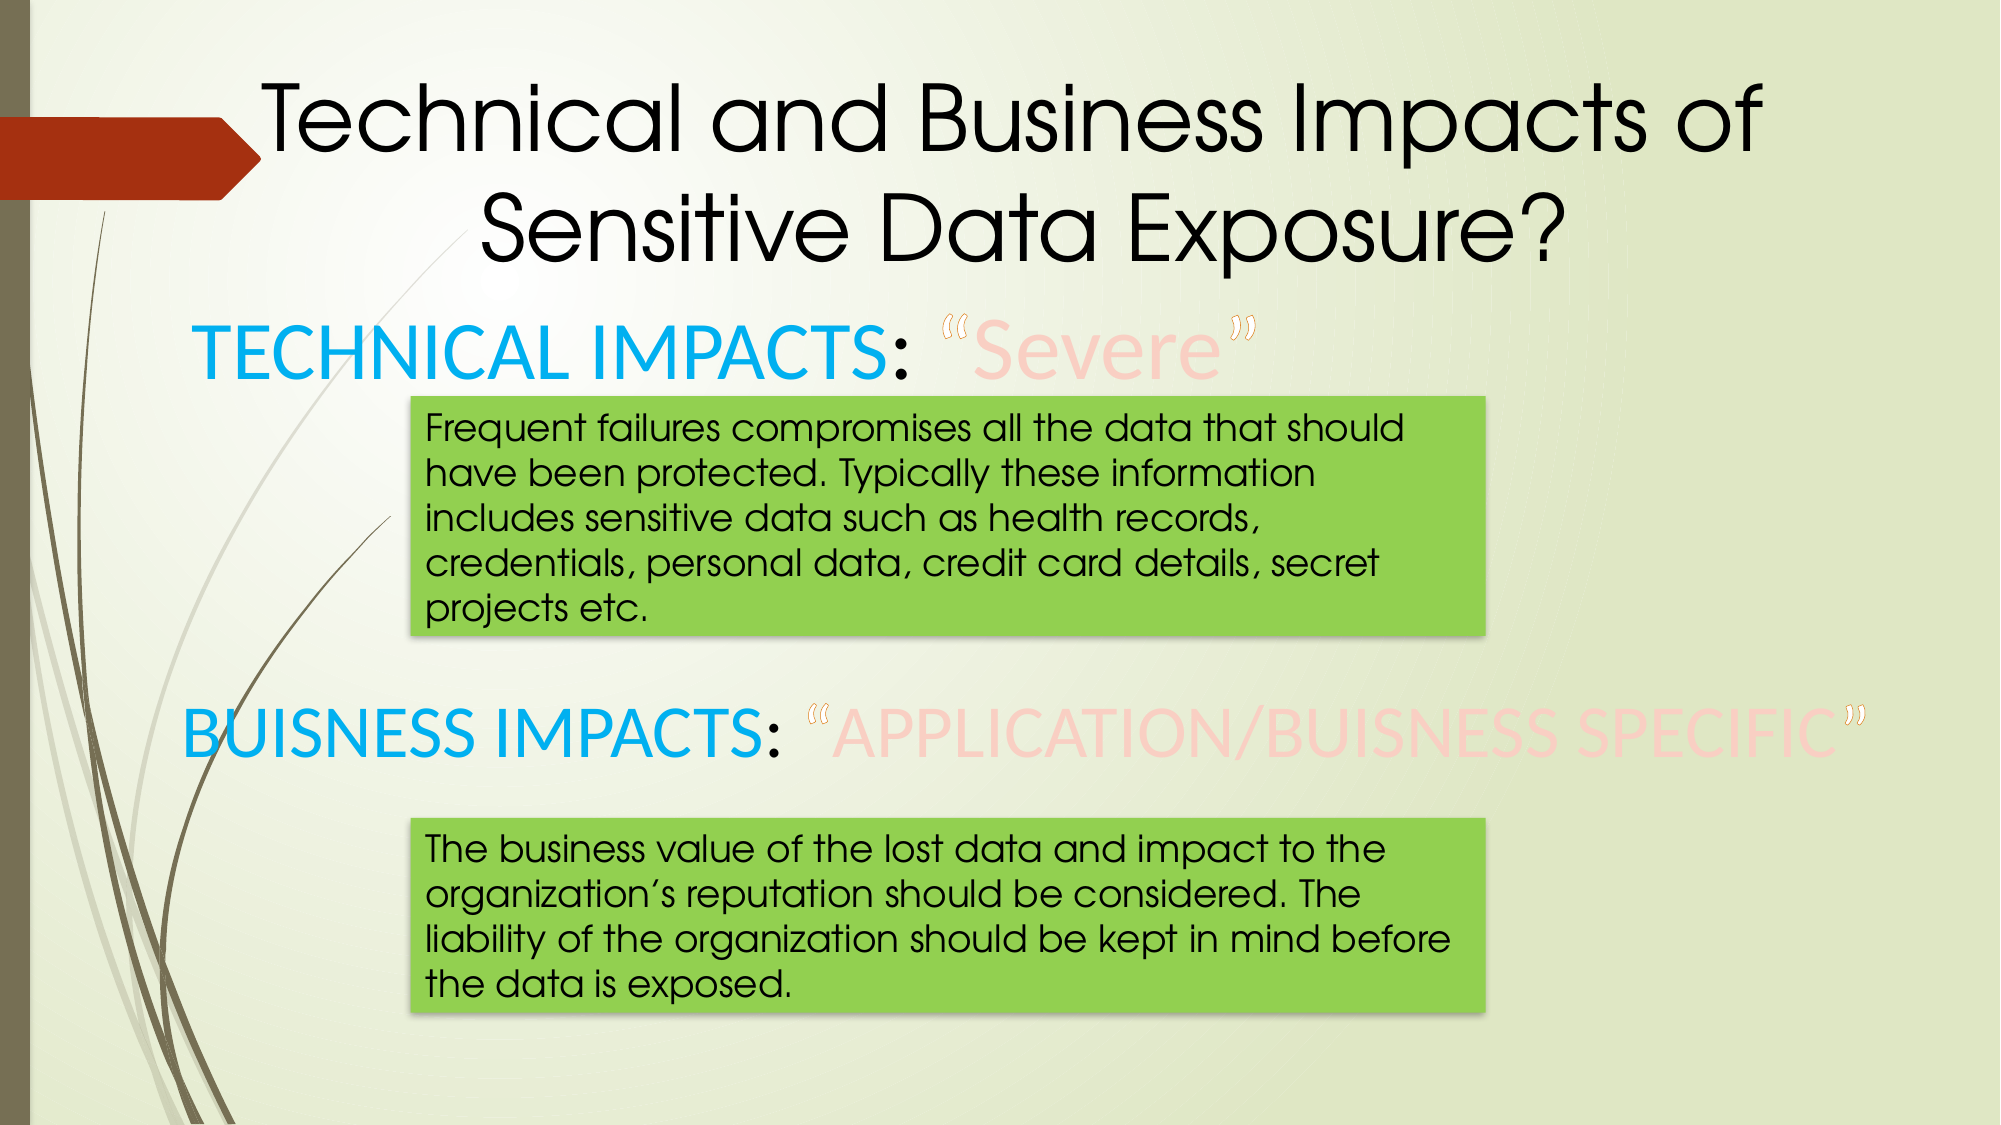

Technical and Business Impacts of
Sensitive Data Exposure?
TECHNICAL IMPACTS: “Severe”
Frequent failures compromises all the data that should have been protected. Typically these information includes sensitive data such as health records, credentials, personal data, credit card details, secret projects etc.
BUISNESS IMPACTS: “APPLICATION/BUISNESS SPECIFIC”
The business value of the lost data and impact to the organization’s reputation should be considered. The liability of the organization should be kept in mind before the data is exposed.